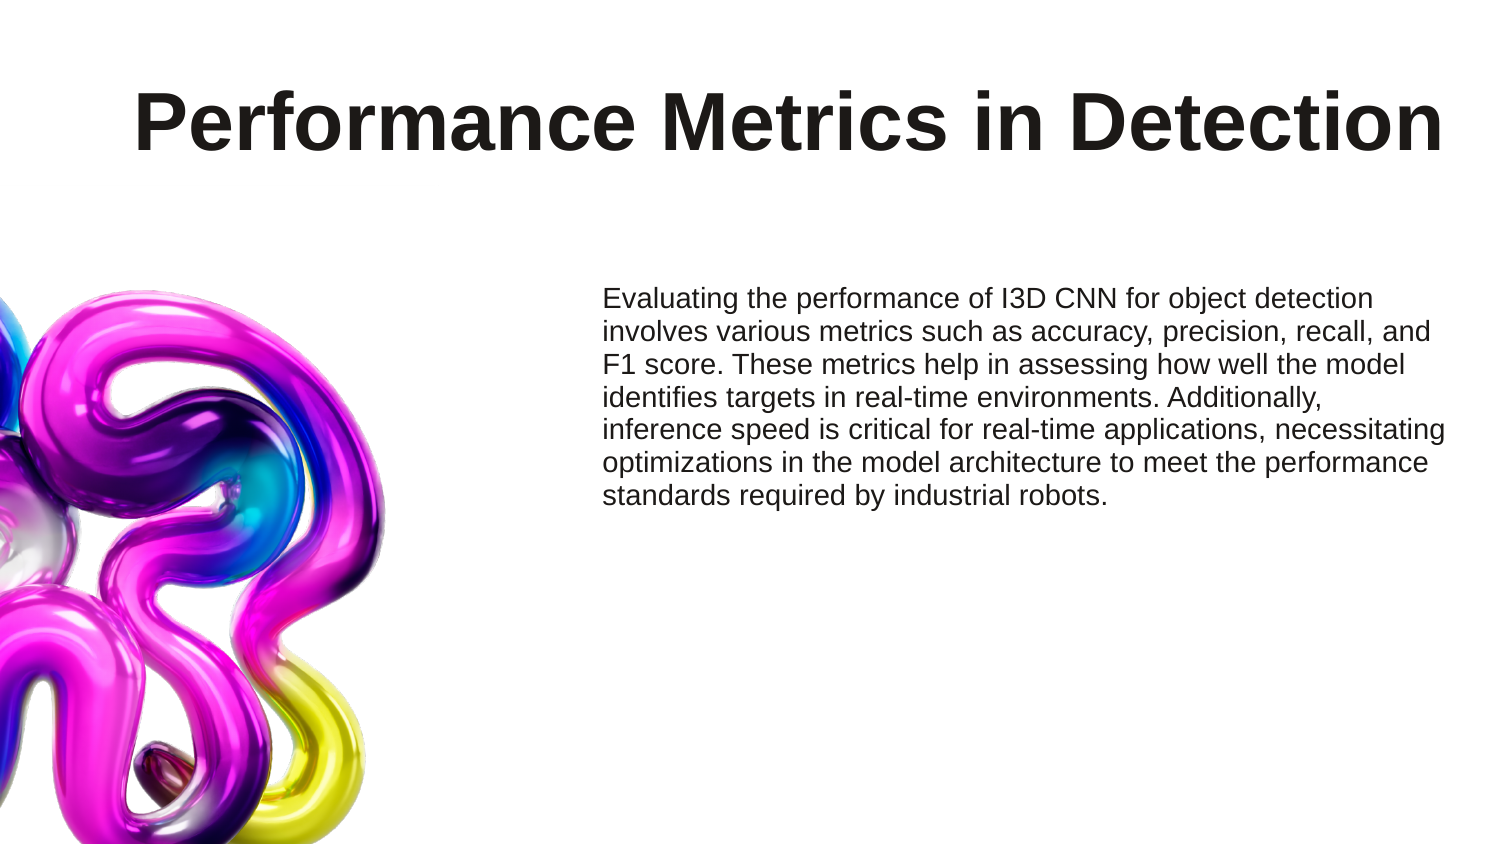

# Performance Metrics in Detection
Evaluating the performance of I3D CNN for object detection involves various metrics such as accuracy, precision, recall, and F1 score. These metrics help in assessing how well the model identifies targets in real-time environments. Additionally, inference speed is critical for real-time applications, necessitating optimizations in the model architecture to meet the performance standards required by industrial robots.